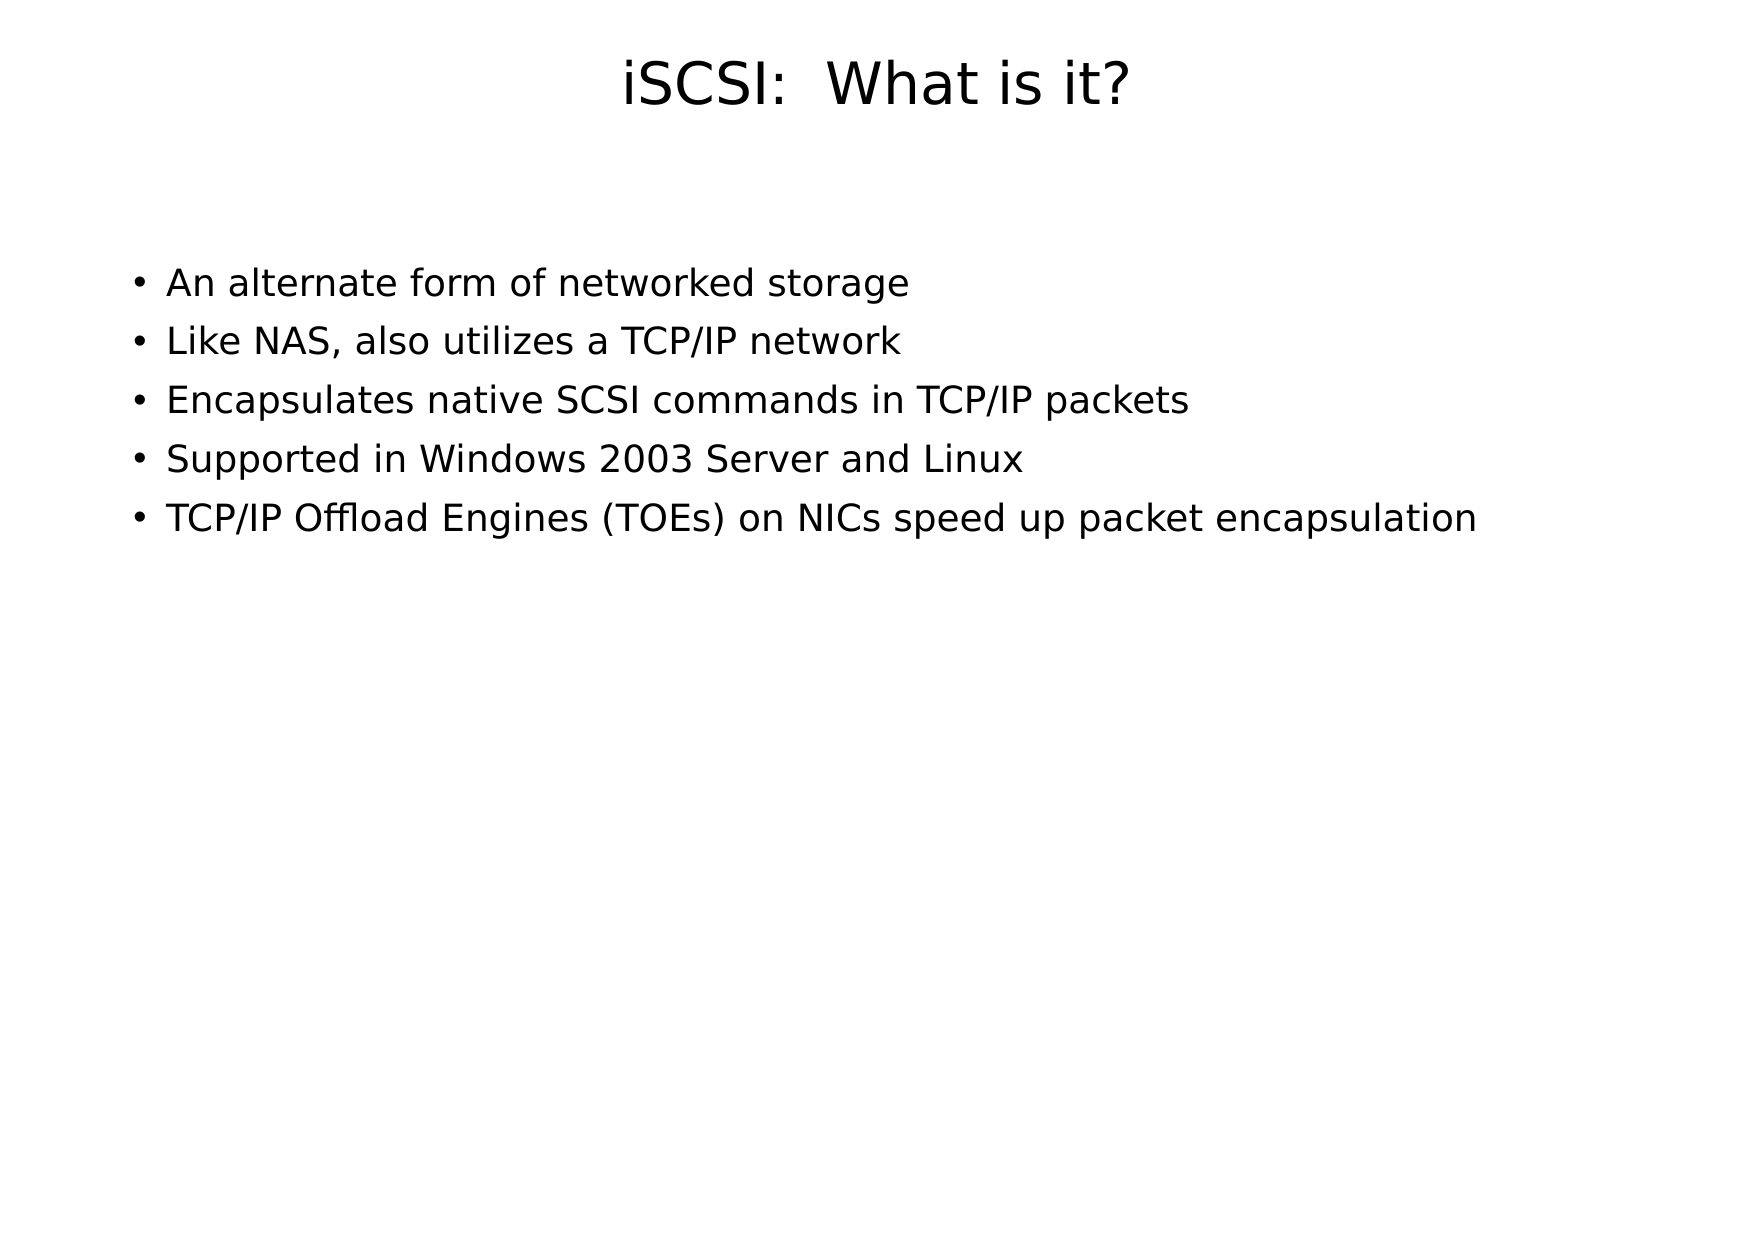

# iSCSI:  What is it?
An alternate form of networked storage
Like NAS, also utilizes a TCP/IP network
Encapsulates native SCSI commands in TCP/IP packets
Supported in Windows 2003 Server and Linux
TCP/IP Offload Engines (TOEs) on NICs speed up packet encapsulation